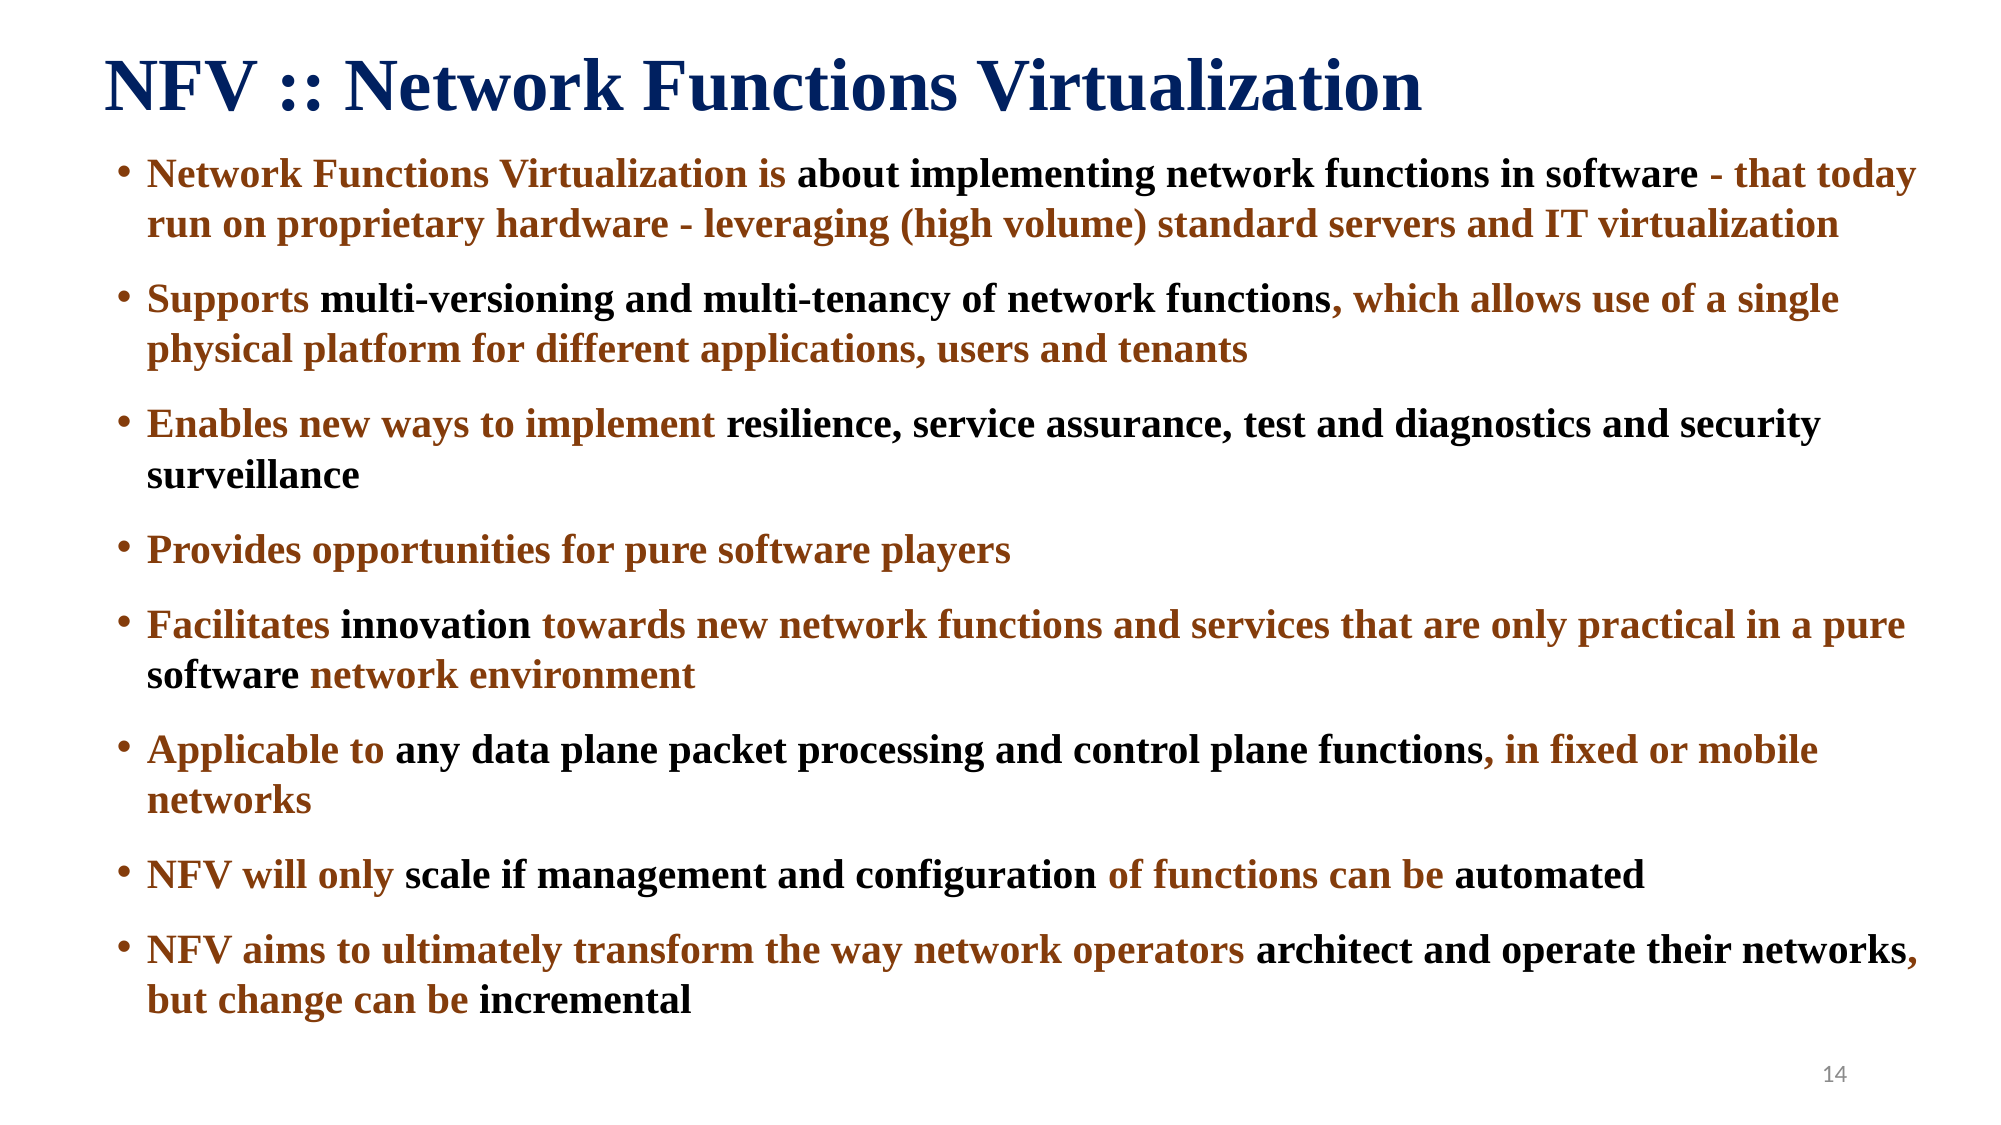

NFV :: Network Functions Virtualization
Network Functions Virtualization is about implementing network functions in software - that today run on proprietary hardware - leveraging (high volume) standard servers and IT virtualization
Supports multi-versioning and multi-tenancy of network functions, which allows use of a single physical platform for different applications, users and tenants
Enables new ways to implement resilience, service assurance, test and diagnostics and security surveillance
Provides opportunities for pure software players
Facilitates innovation towards new network functions and services that are only practical in a pure software network environment
Applicable to any data plane packet processing and control plane functions, in fixed or mobile networks
NFV will only scale if management and configuration of functions can be automated
NFV aims to ultimately transform the way network operators architect and operate their networks, but change can be incremental
14